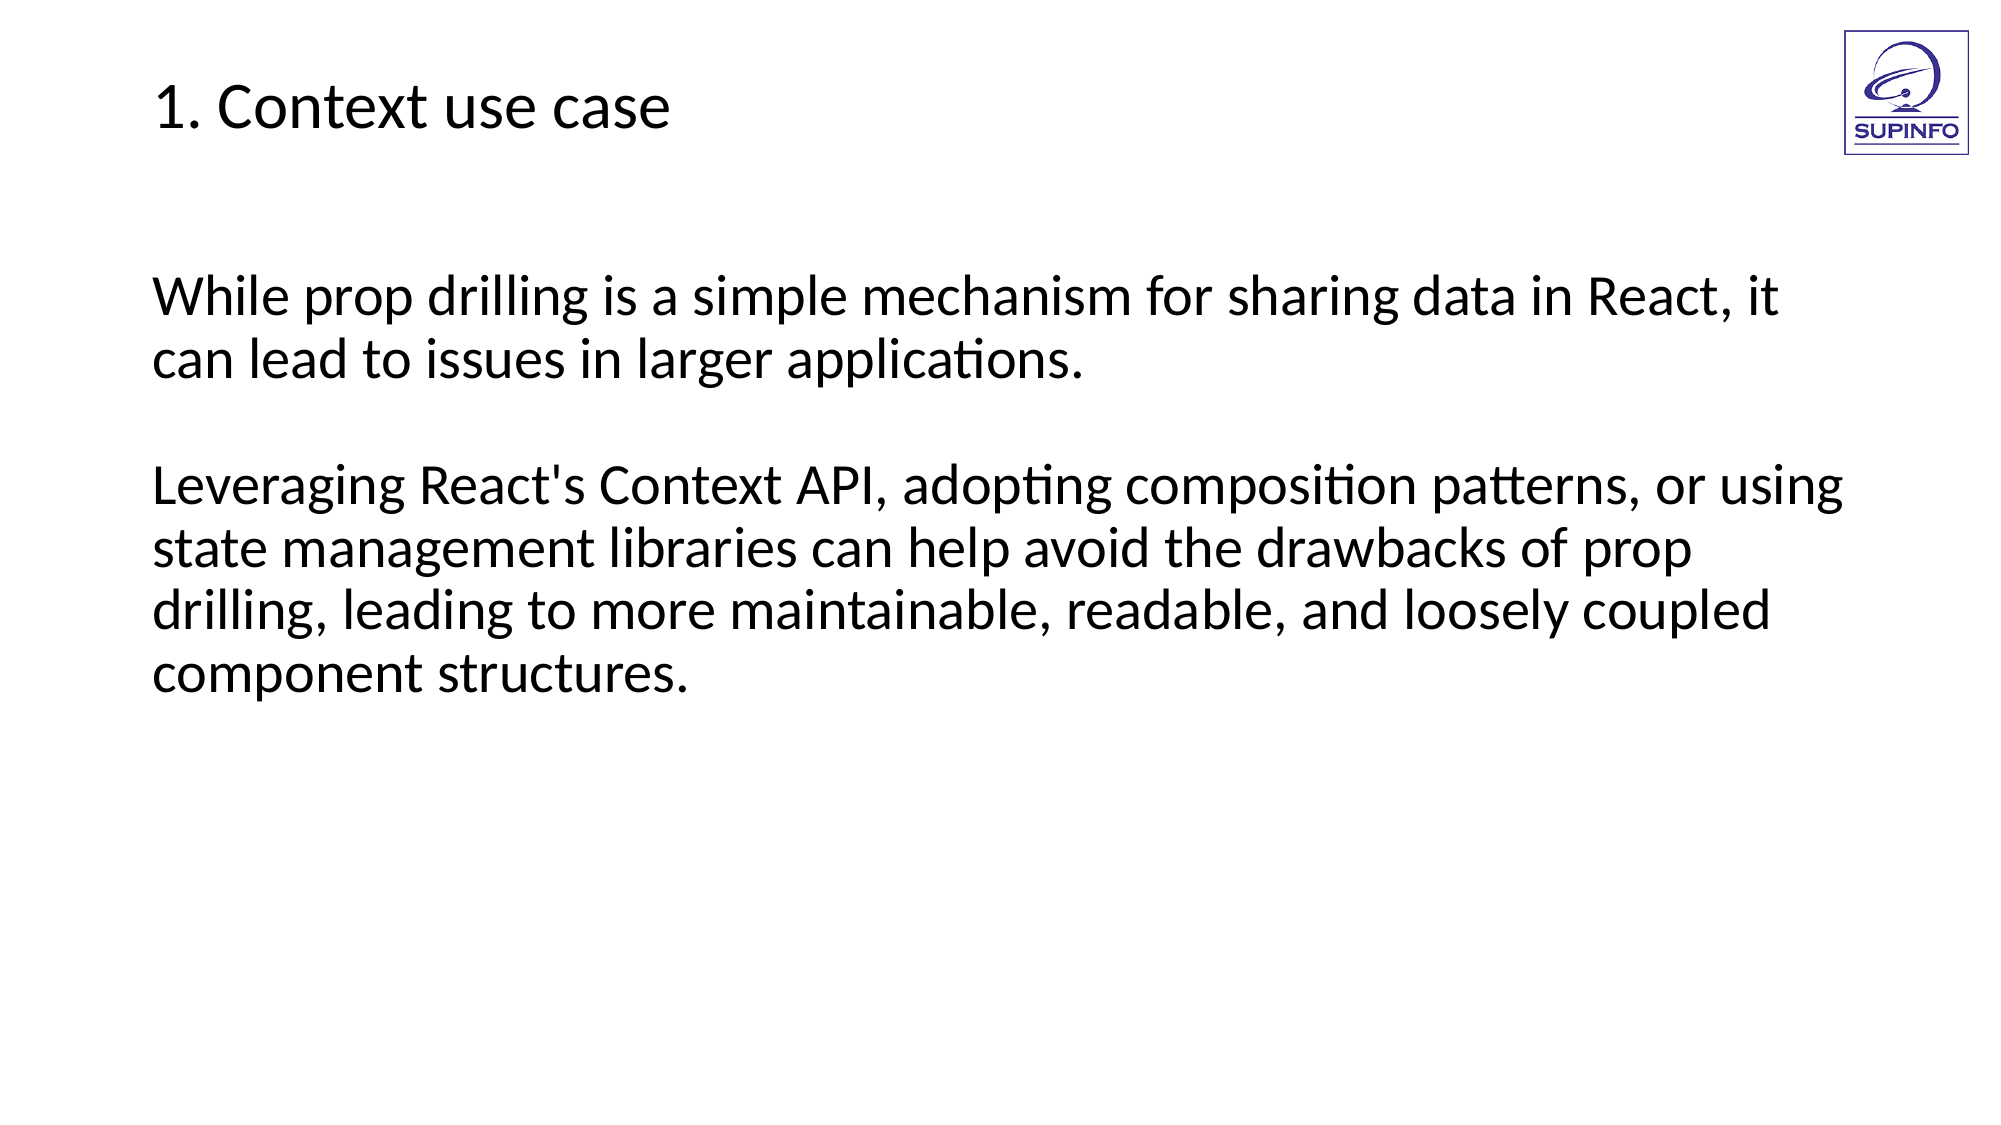

1. Context use case
While prop drilling is a simple mechanism for sharing data in React, it can lead to issues in larger applications.

Leveraging React's Context API, adopting composition patterns, or using state management libraries can help avoid the drawbacks of prop drilling, leading to more maintainable, readable, and loosely coupled component structures.